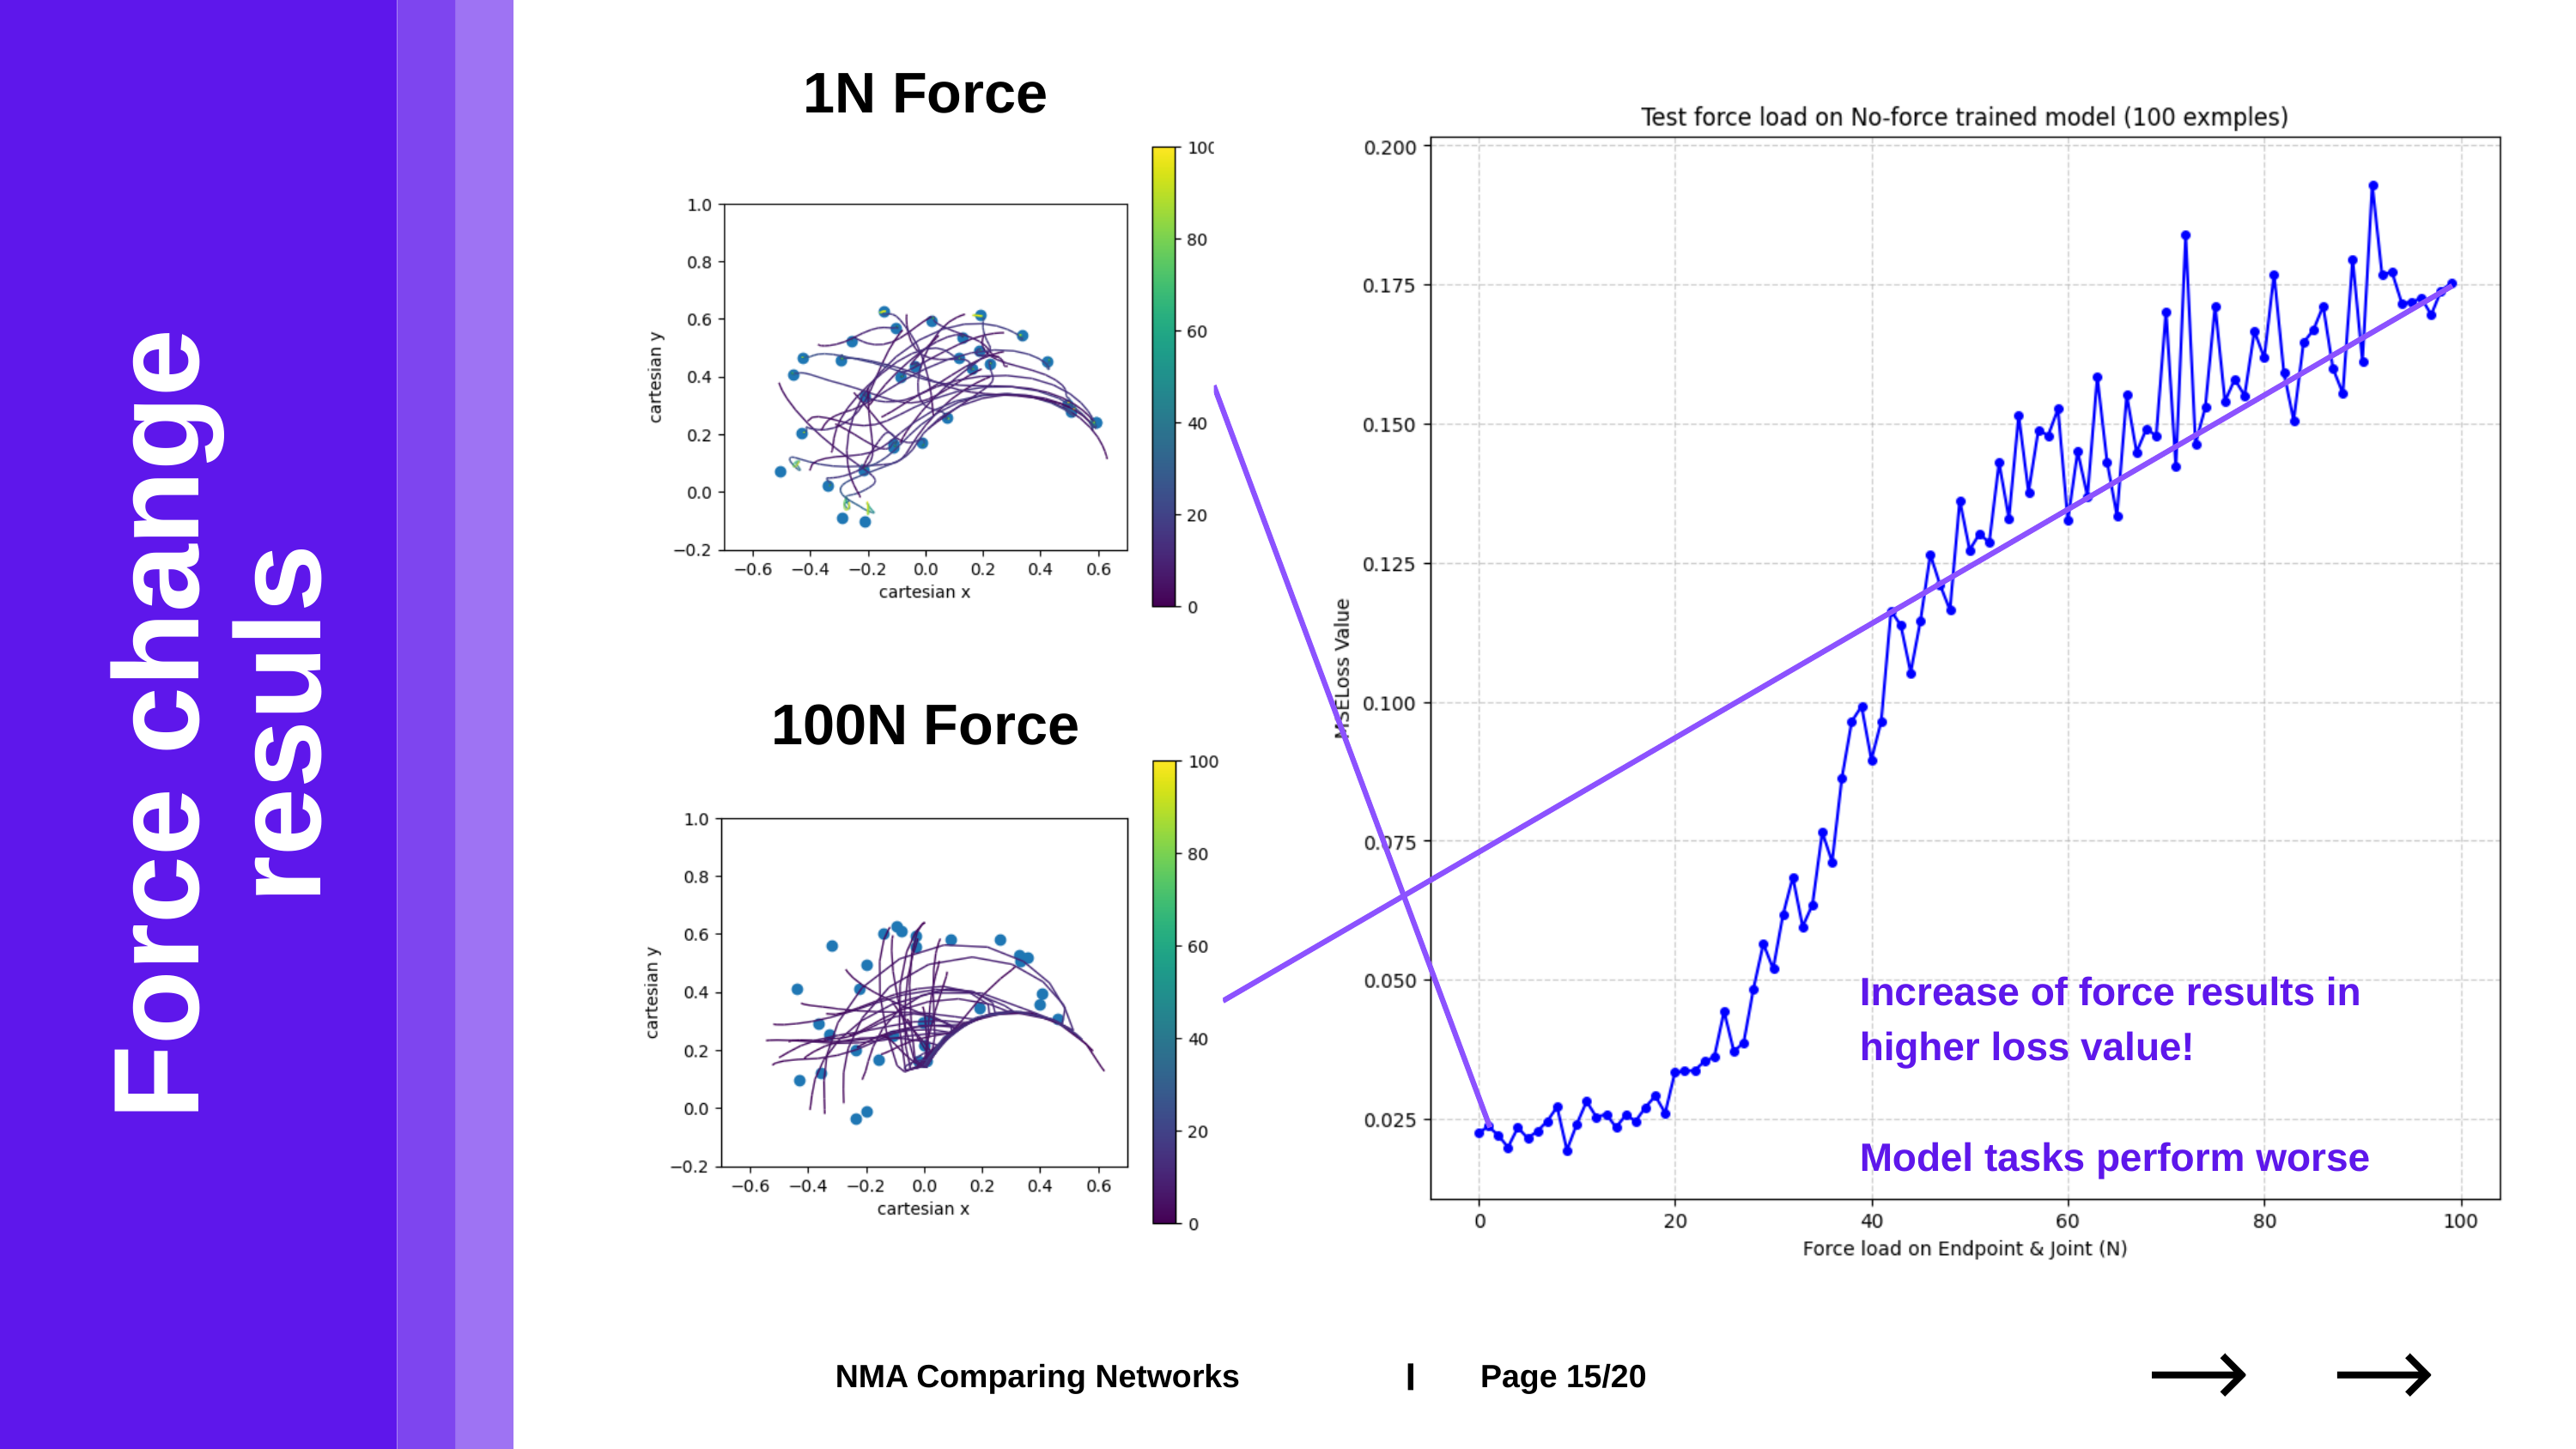

1N Force

Force change resuls
100N Force

Increase of force results in higher loss value!

Model tasks perform worse

NMA Comparing Networks
Page 15/20